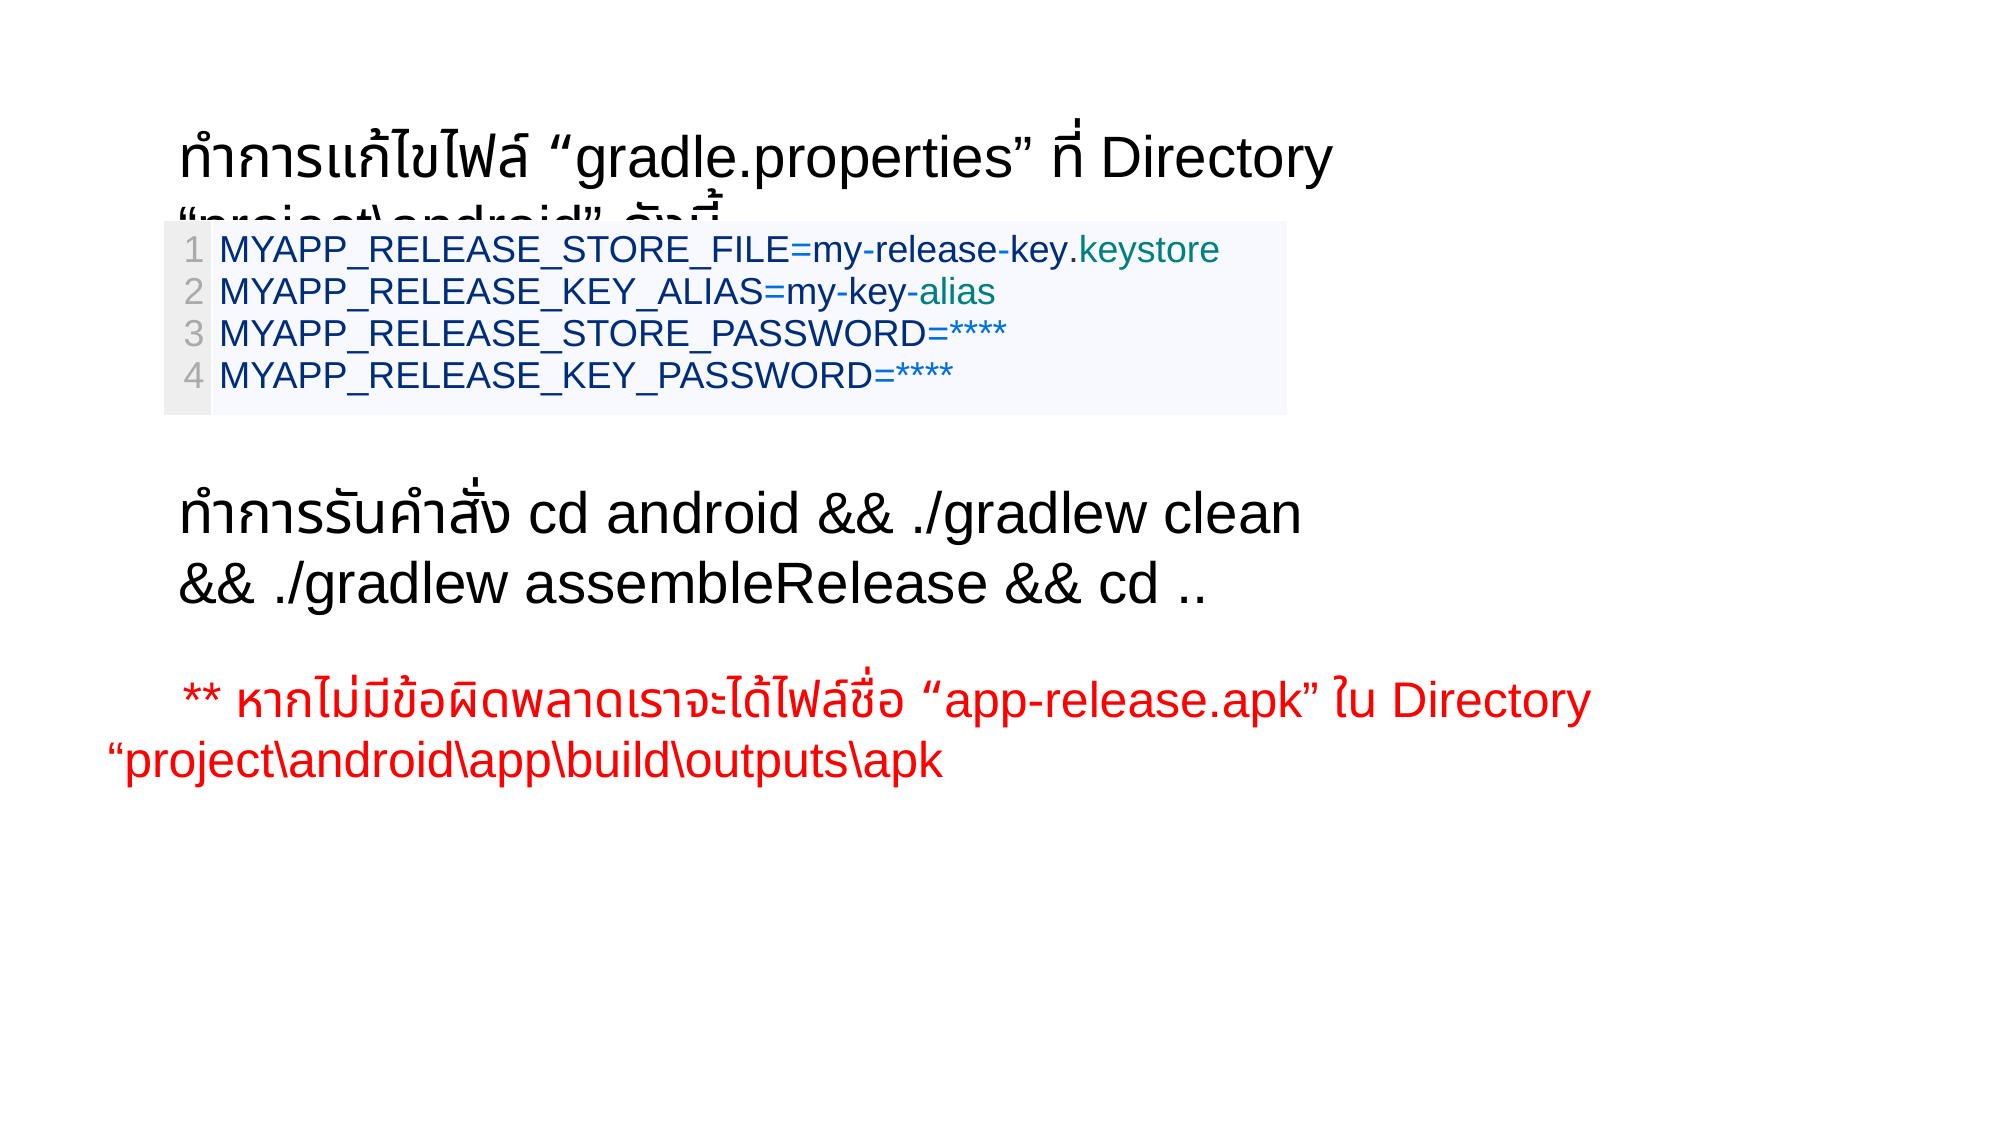

ทำการแก้ไขไฟล์ “gradle.properties” ที่ Directory “project\android” ดังนี้
| 1 2 3 4 | MYAPP\_RELEASE\_STORE\_FILE=my-release-key.keystore MYAPP\_RELEASE\_KEY\_ALIAS=my-key-alias MYAPP\_RELEASE\_STORE\_PASSWORD=\*\*\*\* MYAPP\_RELEASE\_KEY\_PASSWORD=\*\*\*\* |
| --- | --- |
ทำการรันคำสั่ง cd android && ./gradlew clean && ./gradlew assembleRelease && cd ..
** หากไม่มีข้อผิดพลาดเราจะได้ไฟล์ชื่อ “app-release.apk” ใน Directory  “project\android\app\build\outputs\apk